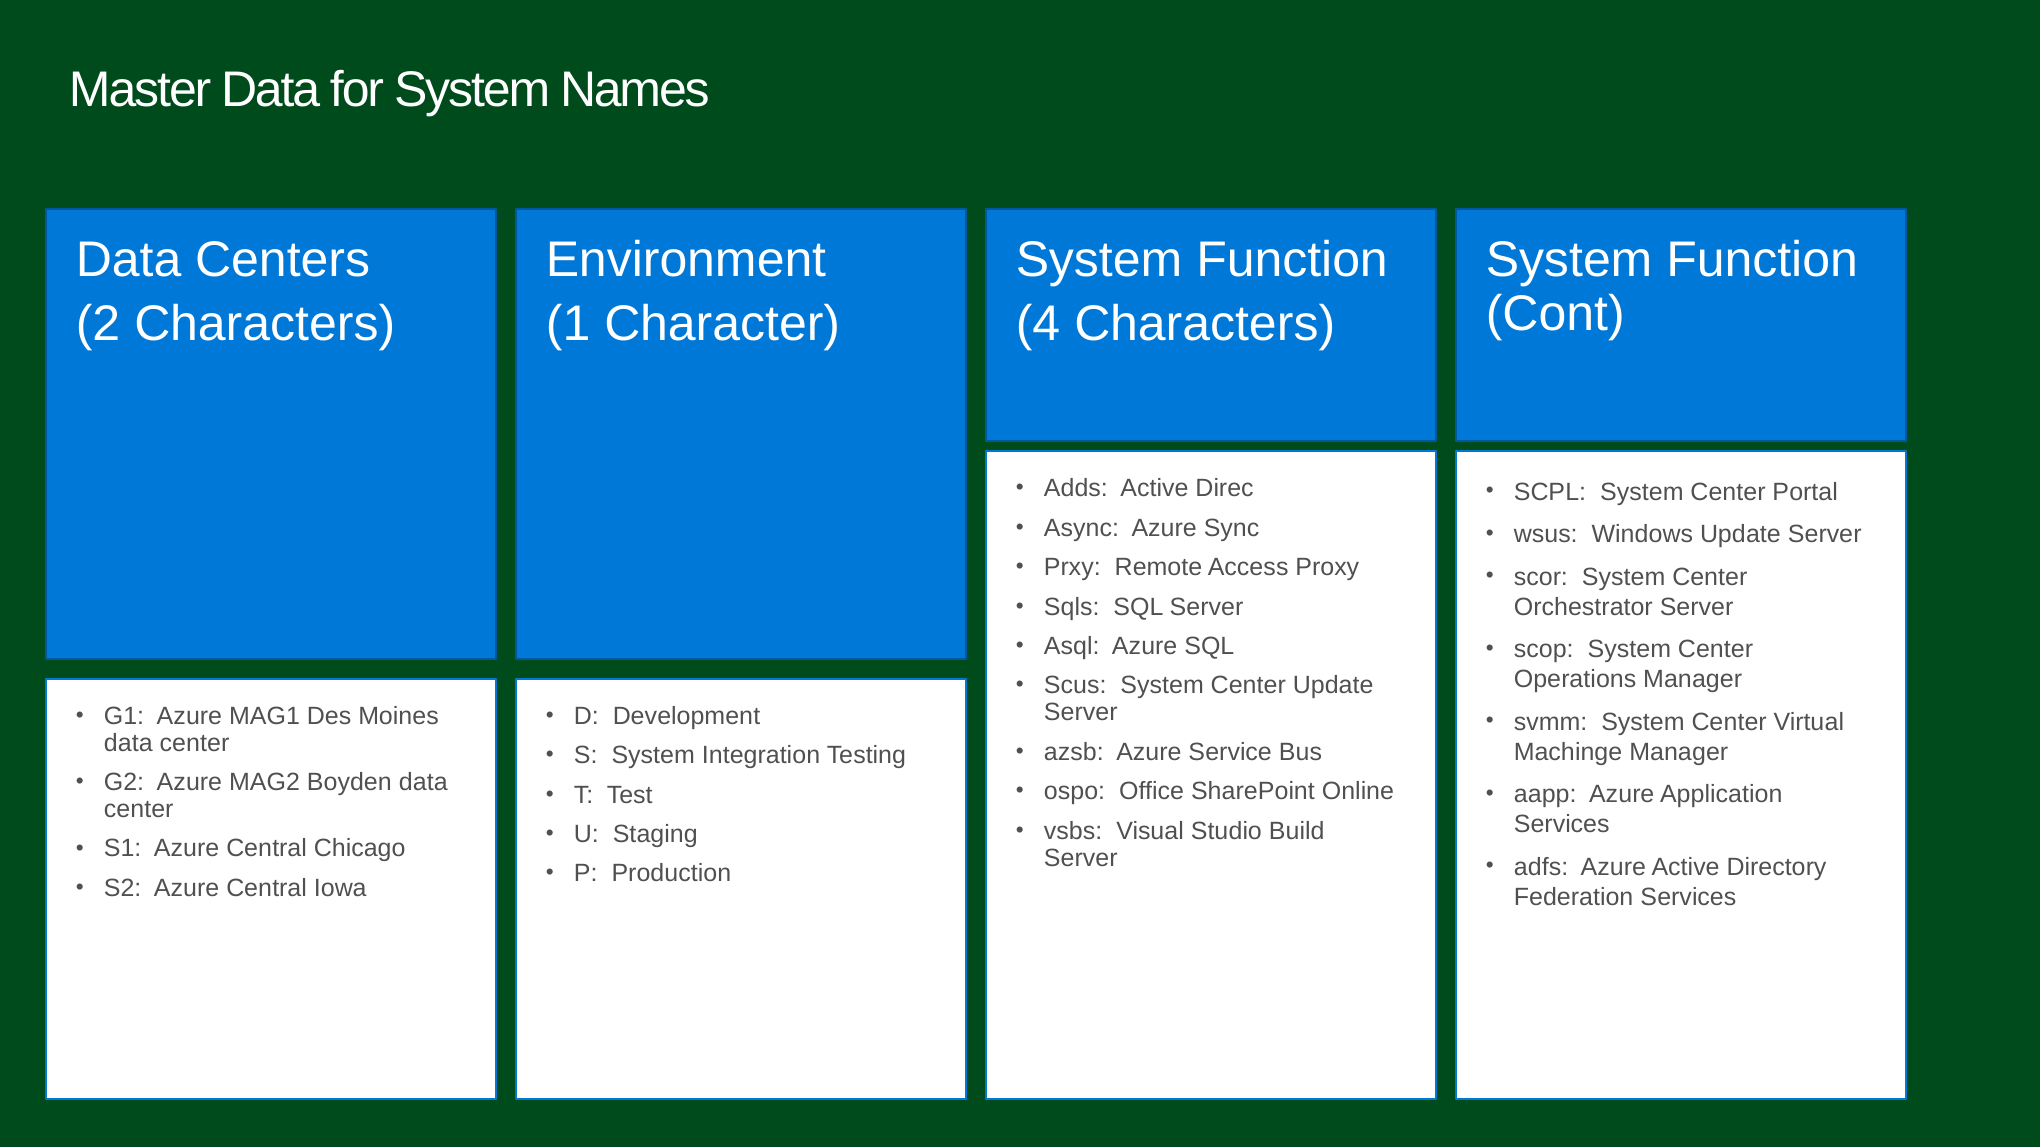

# Master Data for System Names
Data Centers
(2 Characters)
Environment
(1 Character)
System Function
(4 Characters)
System Function (Cont)
Adds:  Active Direc
Async:  Azure Sync
Prxy:  Remote Access Proxy
Sqls:  SQL Server
Asql:  Azure SQL
Scus:  System Center Update Server
azsb:  Azure Service Bus
ospo:  Office SharePoint Online
vsbs:  Visual Studio Build Server
SCPL:  System Center Portal
wsus:  Windows Update Server
scor:  System Center Orchestrator Server
scop:  System Center Operations Manager
svmm:  System Center Virtual Machinge Manager
aapp:  Azure Application Services
adfs:  Azure Active Directory Federation Services

G1:  Azure MAG1 Des Moines data center
G2:  Azure MAG2 Boyden data center
S1:  Azure Central Chicago
S2:  Azure Central Iowa

D:  Development
S:  System Integration Testing
T:  Test
U:  Staging
P:  Production